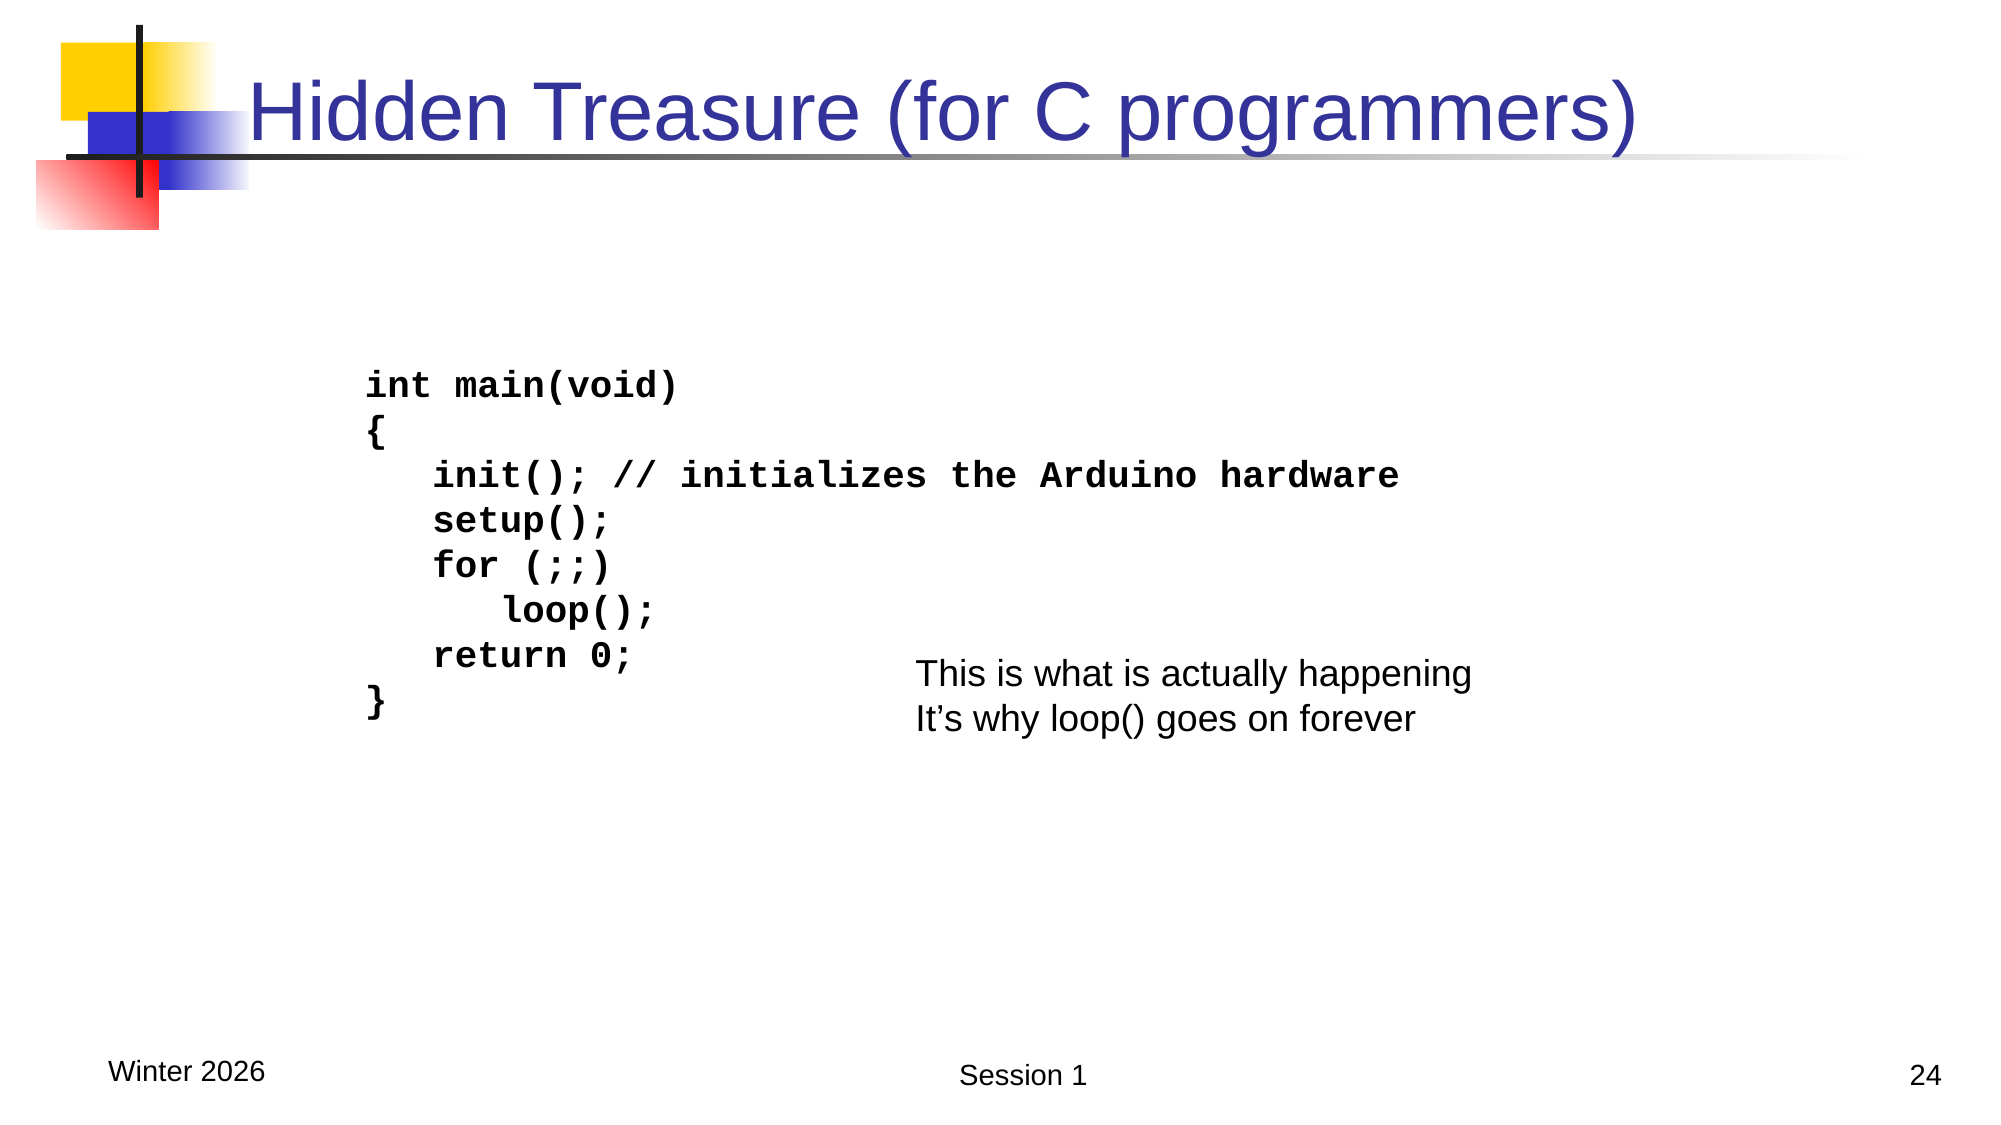

# Hidden Treasure (for C programmers)
int main(void)
{
   init(); // initializes the Arduino hardware
   setup();
   for (;;)
      loop();
   return 0;
}
This is what is actually happening
It’s why loop() goes on forever
Winter 2026
Session 1
24